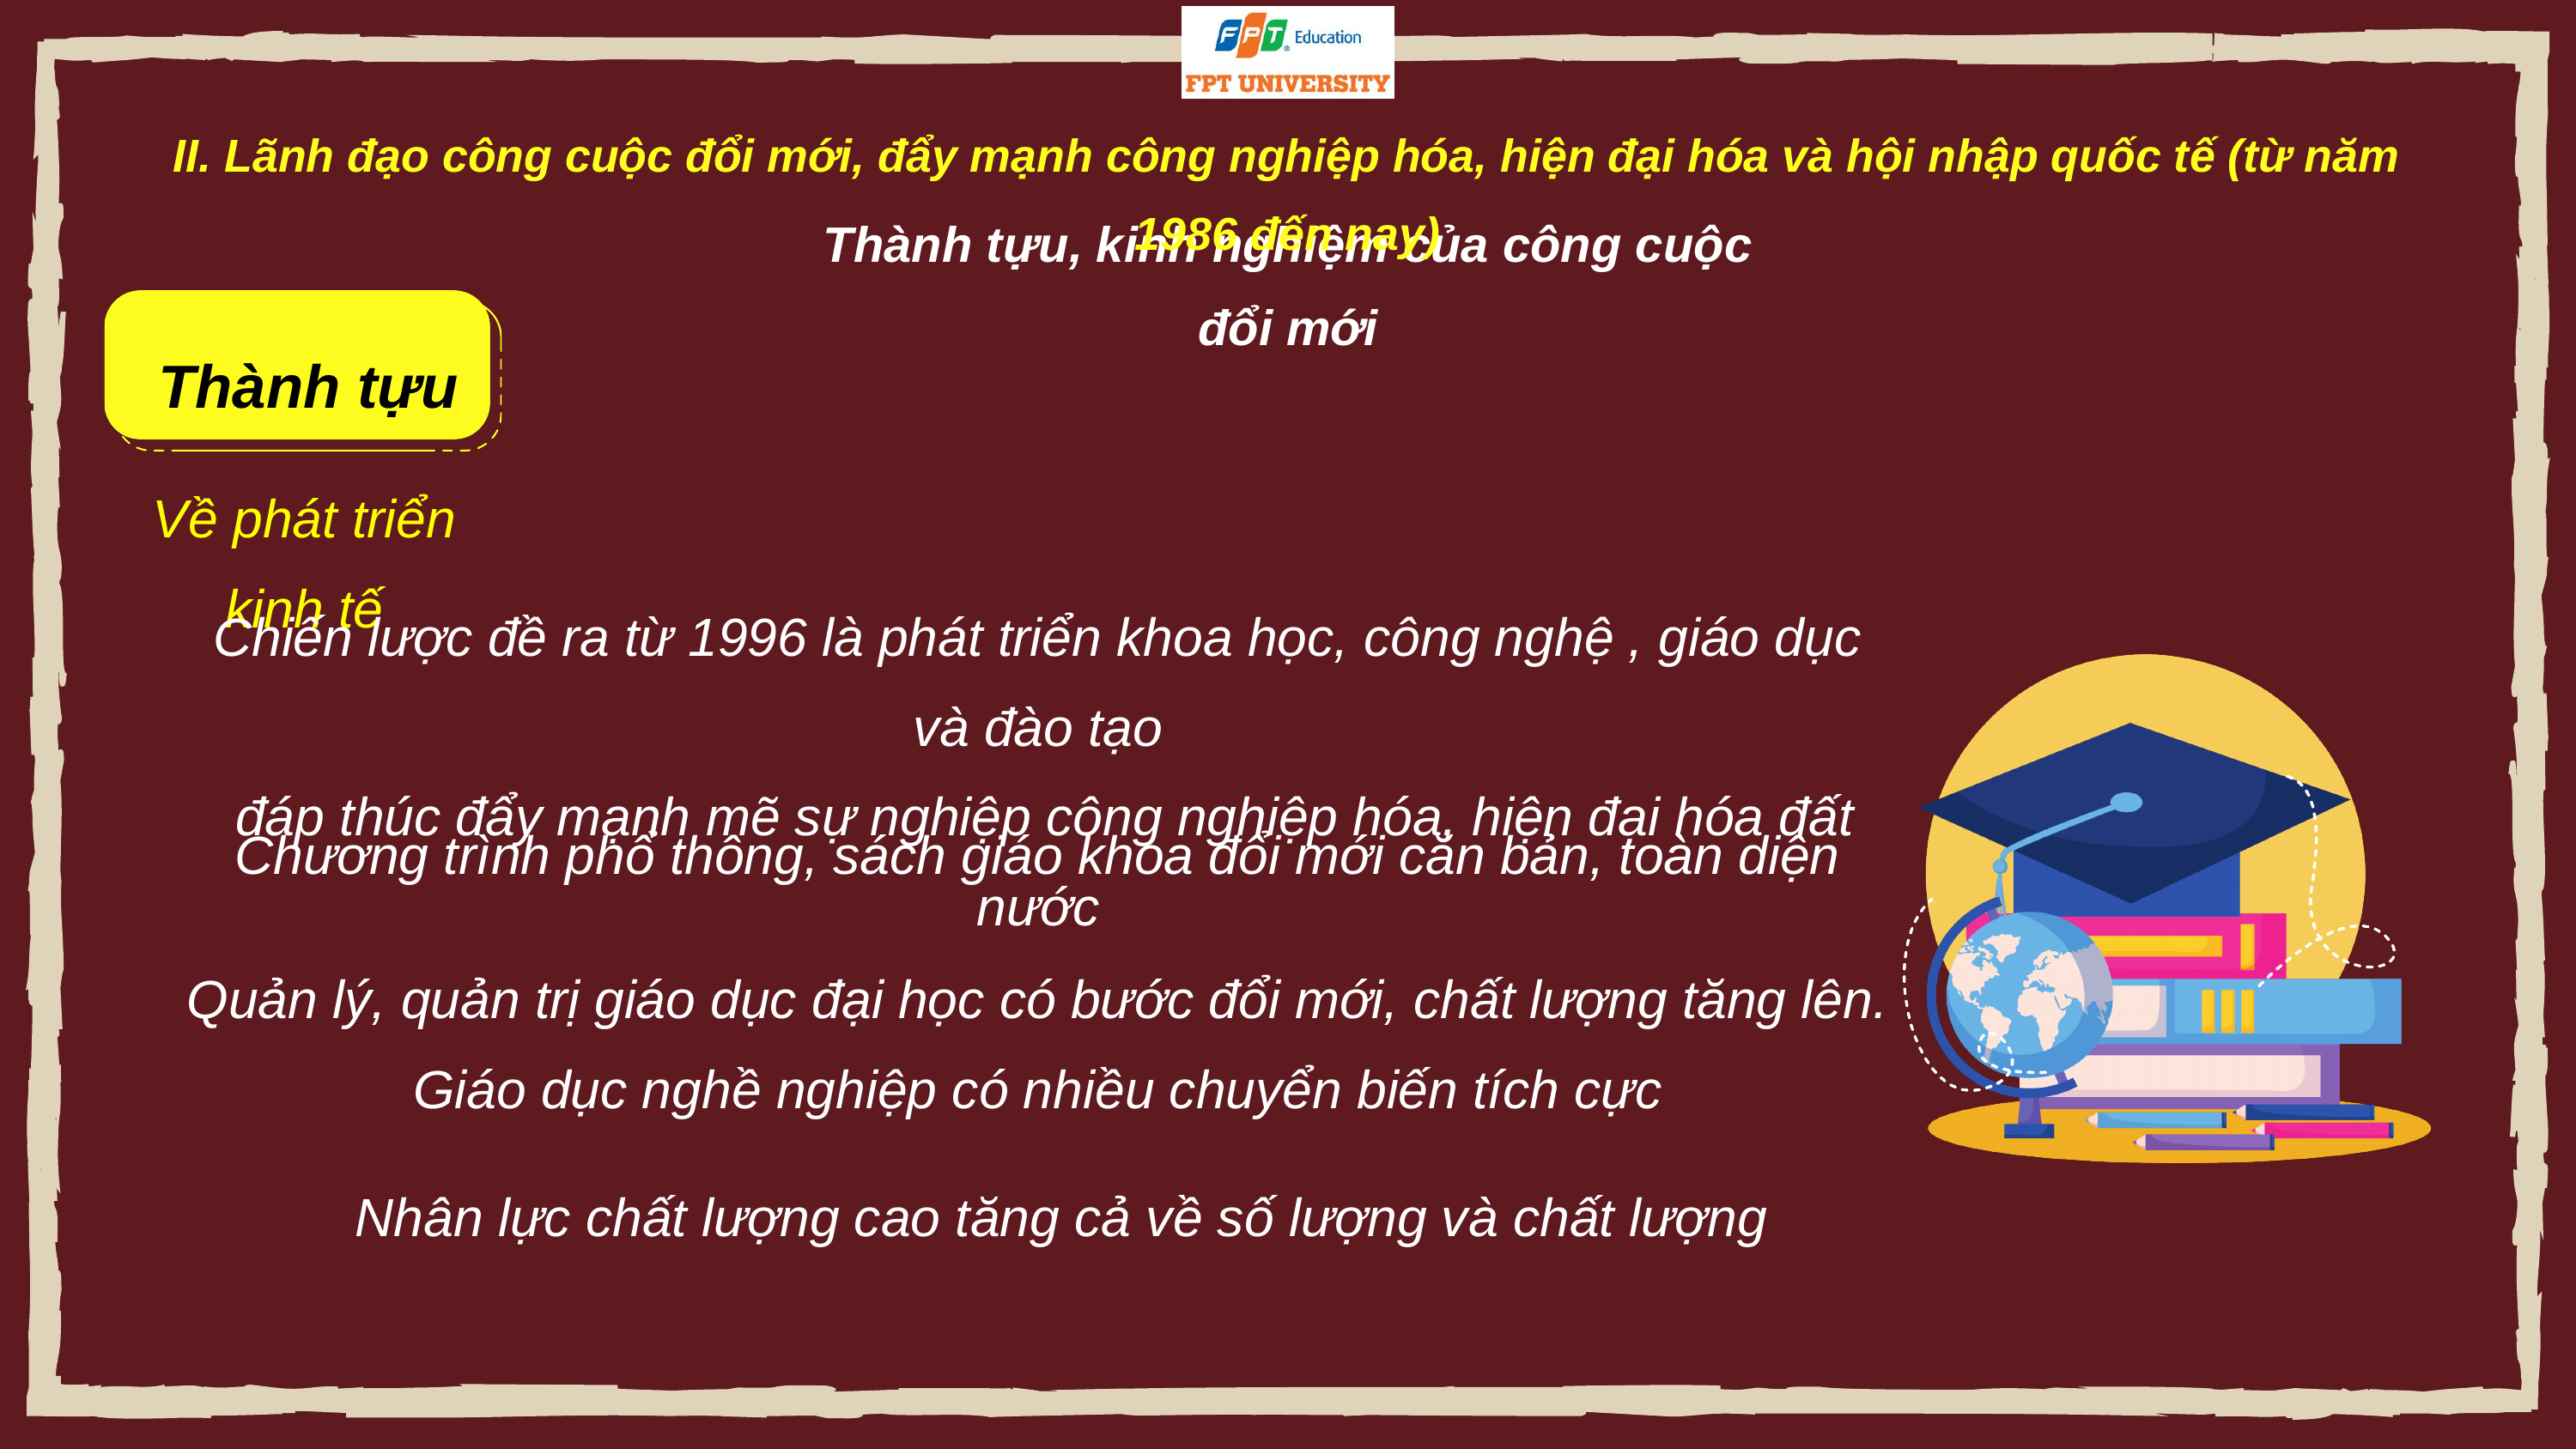

II. Lãnh đạo công cuộc đổi mới, đẩy mạnh công nghiệp hóa, hiện đại hóa và hội nhập quốc tế (từ năm 1986 đến nay)
Thành tựu, kinh nghiệm của công cuộc đổi mới

Thành tựu
Về phát triển kinh tế
Chiến lược đề ra từ 1996 là phát triển khoa học, công nghệ , giáo dục và đào tạo
 đáp thúc đẩy mạnh mẽ sự nghiệp công nghiệp hóa, hiện đại hóa đất nước

Chương trình phổ thông, sách giáo khoa đổi mới căn bản, toàn diện
Quản lý, quản trị giáo dục đại học có bước đổi mới, chất lượng tăng lên.
Giáo dục nghề nghiệp có nhiều chuyển biến tích cực
Nhân lực chất lượng cao tăng cả về số lượng và chất lượng